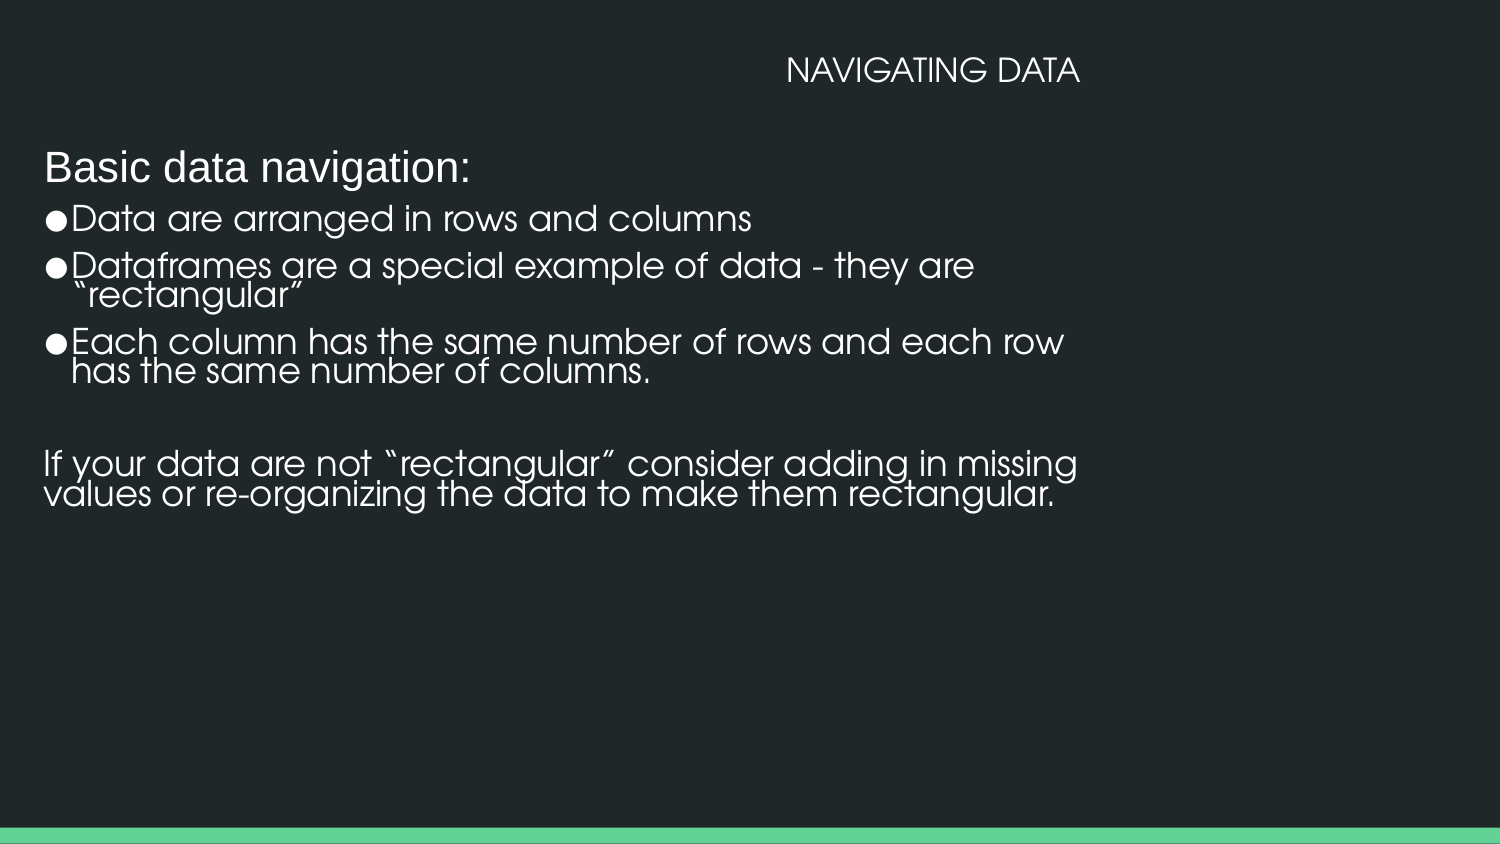

# NAVIGATING DATA
Basic data navigation:
Data are arranged in rows and columns
Dataframes are a special example of data - they are “rectangular”
Each column has the same number of rows and each row has the same number of columns.

If your data are not “rectangular” consider adding in missing values or re-organizing the data to make them rectangular.